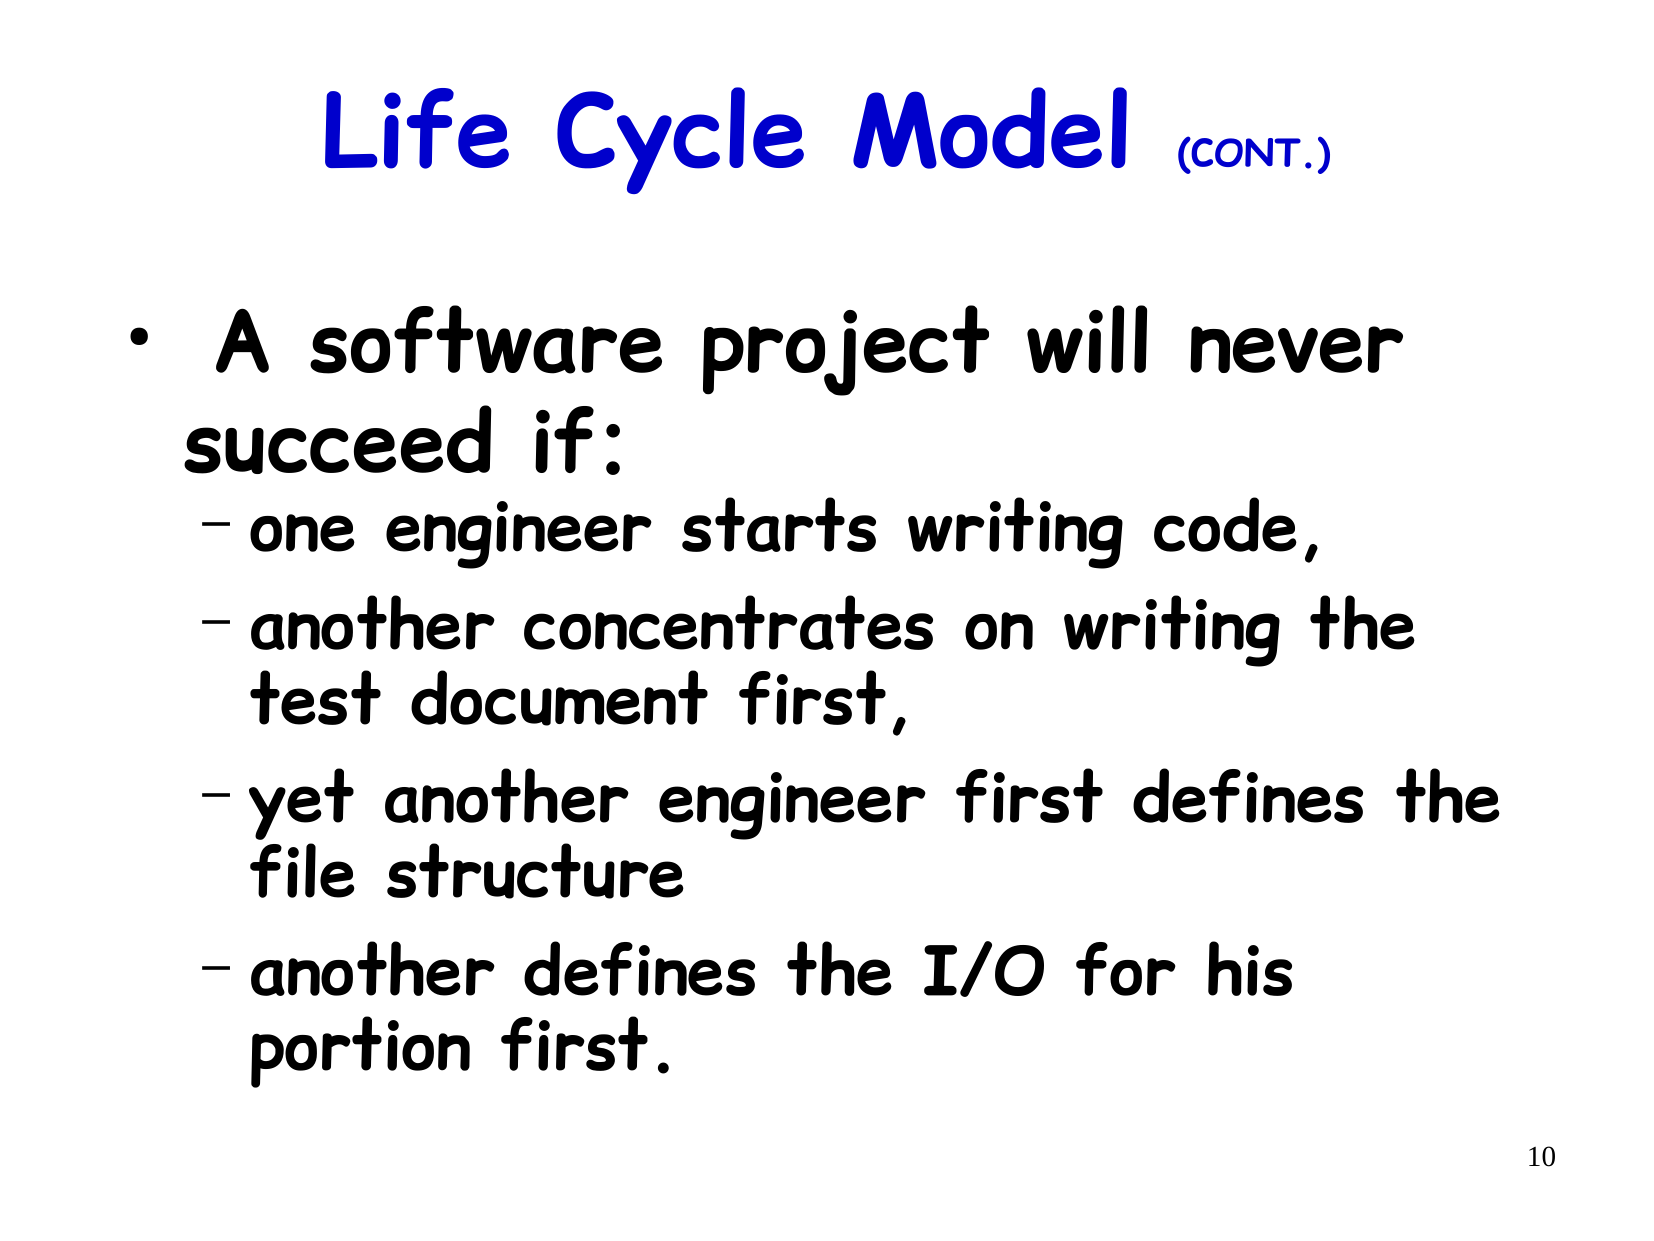

# Life Cycle Model (CONT.)
 A software project will never succeed if:
one engineer starts writing code,
another concentrates on writing the test document first,
yet another engineer first defines the file structure
another defines the I/O for his portion first.